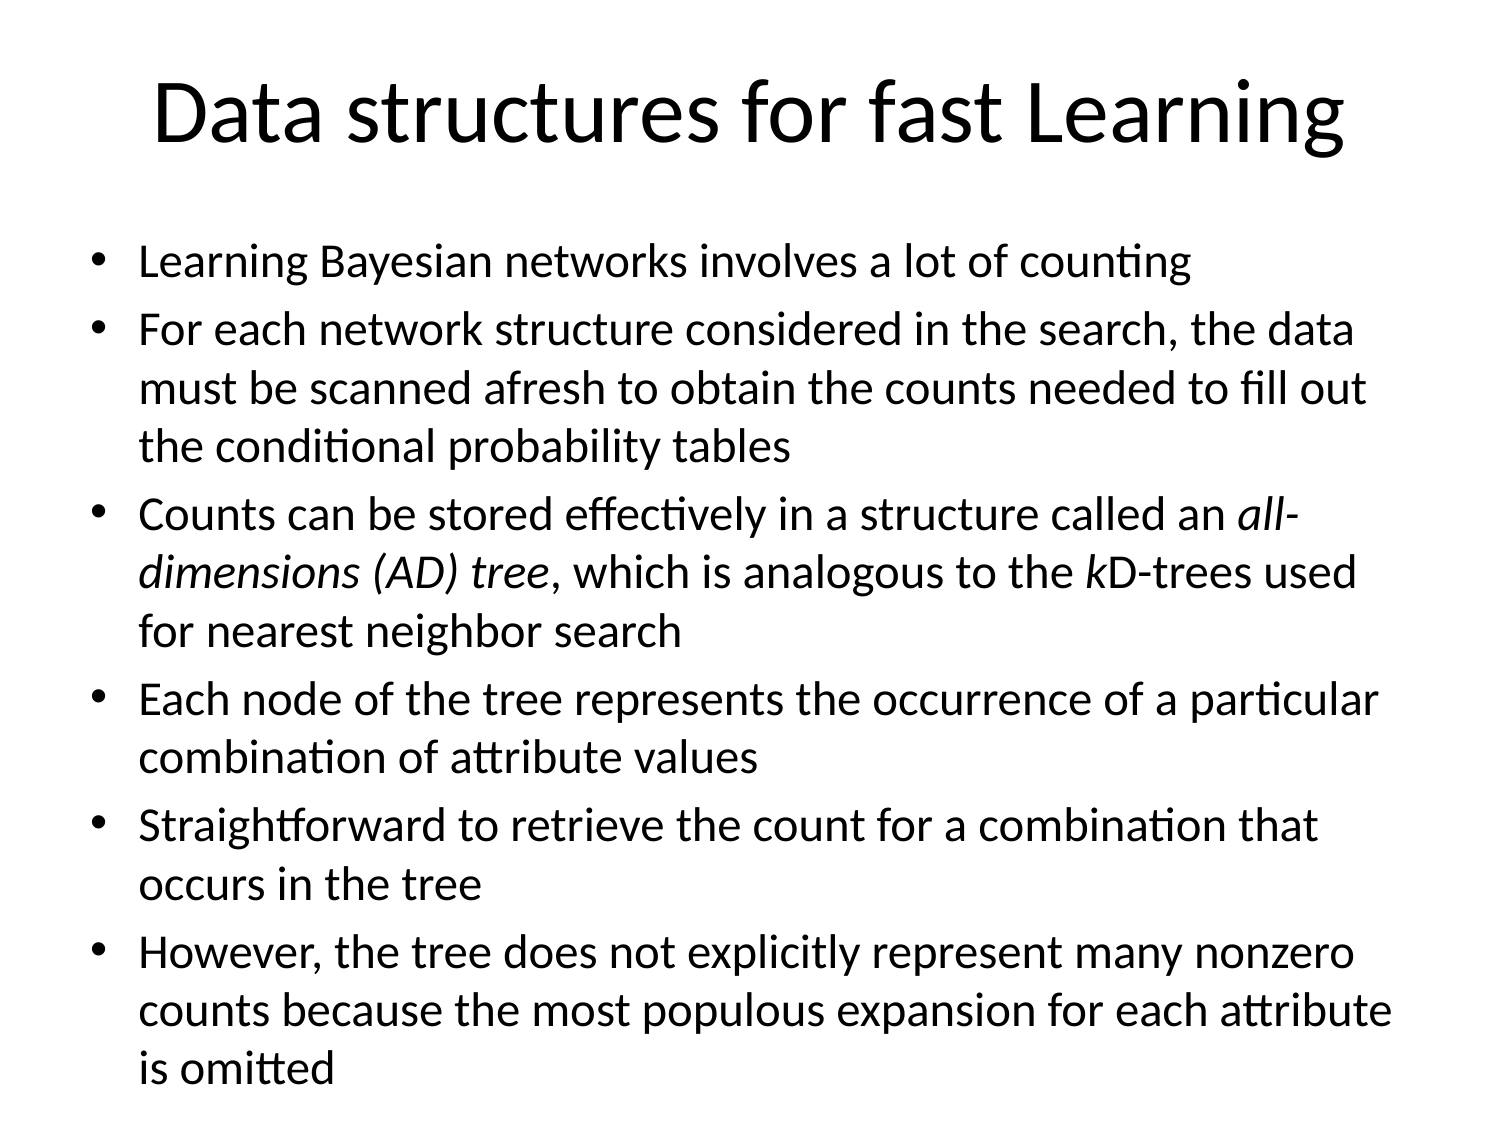

# Data structures for fast Learning
Learning Bayesian networks involves a lot of counting
For each network structure considered in the search, the data must be scanned afresh to obtain the counts needed to fill out the conditional probability tables
Counts can be stored effectively in a structure called an all-dimensions (AD) tree, which is analogous to the kD-trees used for nearest neighbor search
Each node of the tree represents the occurrence of a particular combination of attribute values
Straightforward to retrieve the count for a combination that occurs in the tree
However, the tree does not explicitly represent many nonzero counts because the most populous expansion for each attribute is omitted